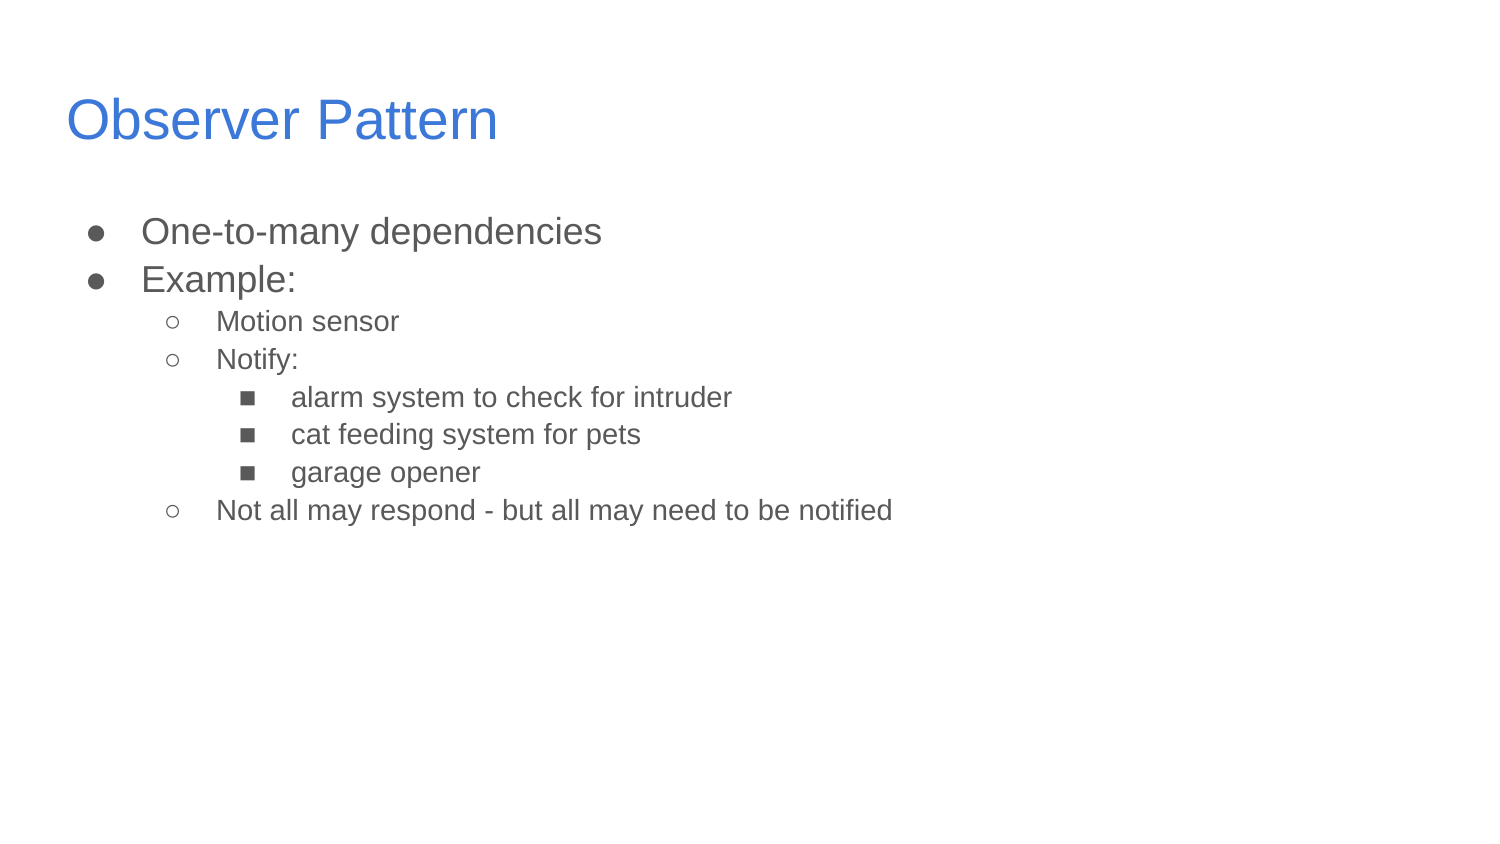

# Observer Pattern
One-to-many dependencies
Example:
Motion sensor
Notify:
alarm system to check for intruder
cat feeding system for pets
garage opener
Not all may respond - but all may need to be notified